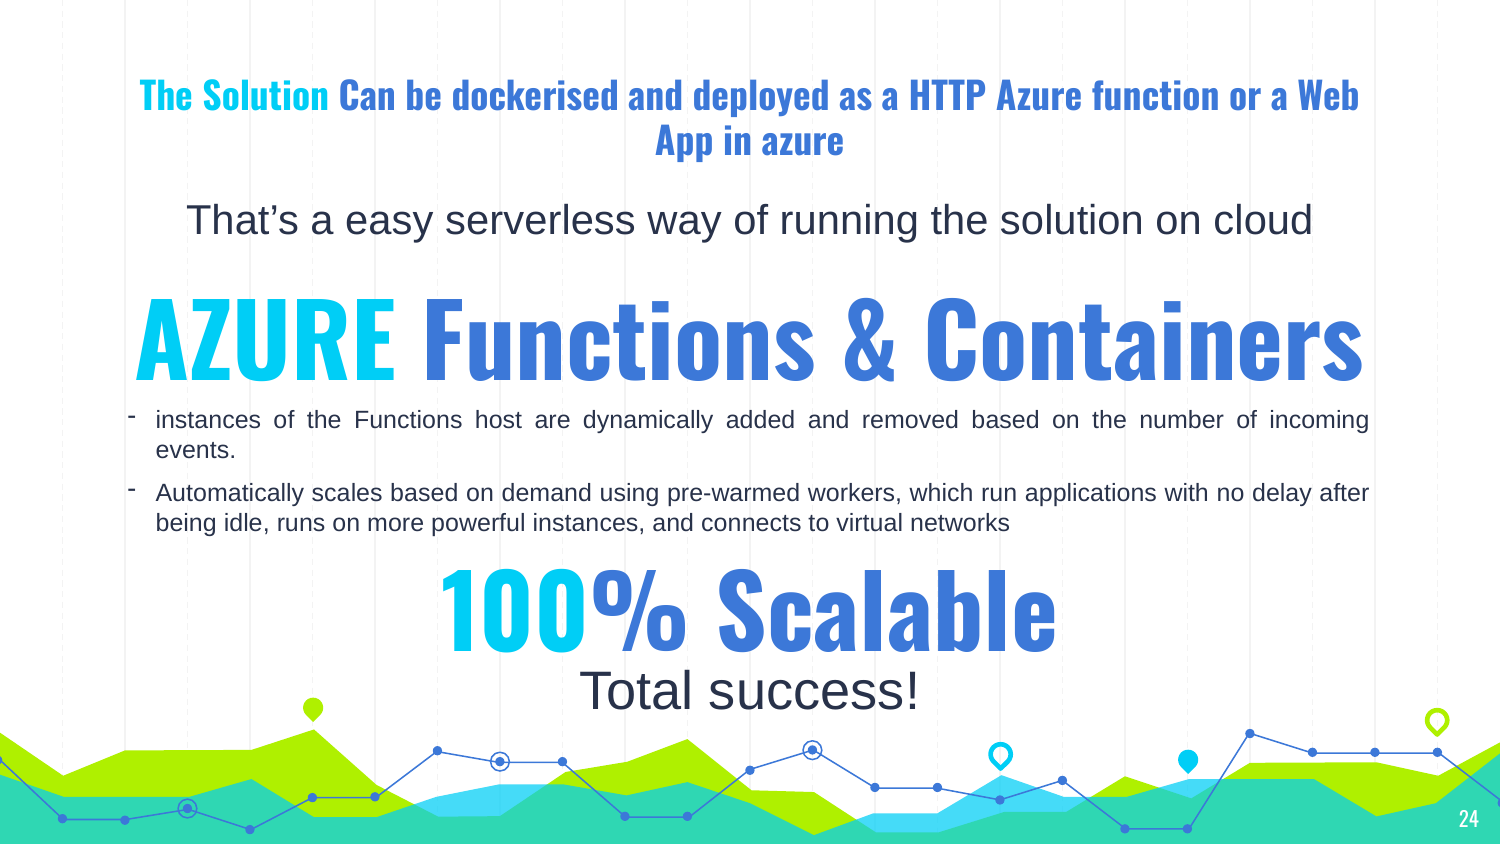

The Solution Can be dockerised and deployed as a HTTP Azure function or a Web App in azure
That’s a easy serverless way of running the solution on cloud
AZURE Functions & Containers
instances of the Functions host are dynamically added and removed based on the number of incoming events.
Automatically scales based on demand using pre-warmed workers, which run applications with no delay after being idle, runs on more powerful instances, and connects to virtual networks

100% Scalable
Total success!
24